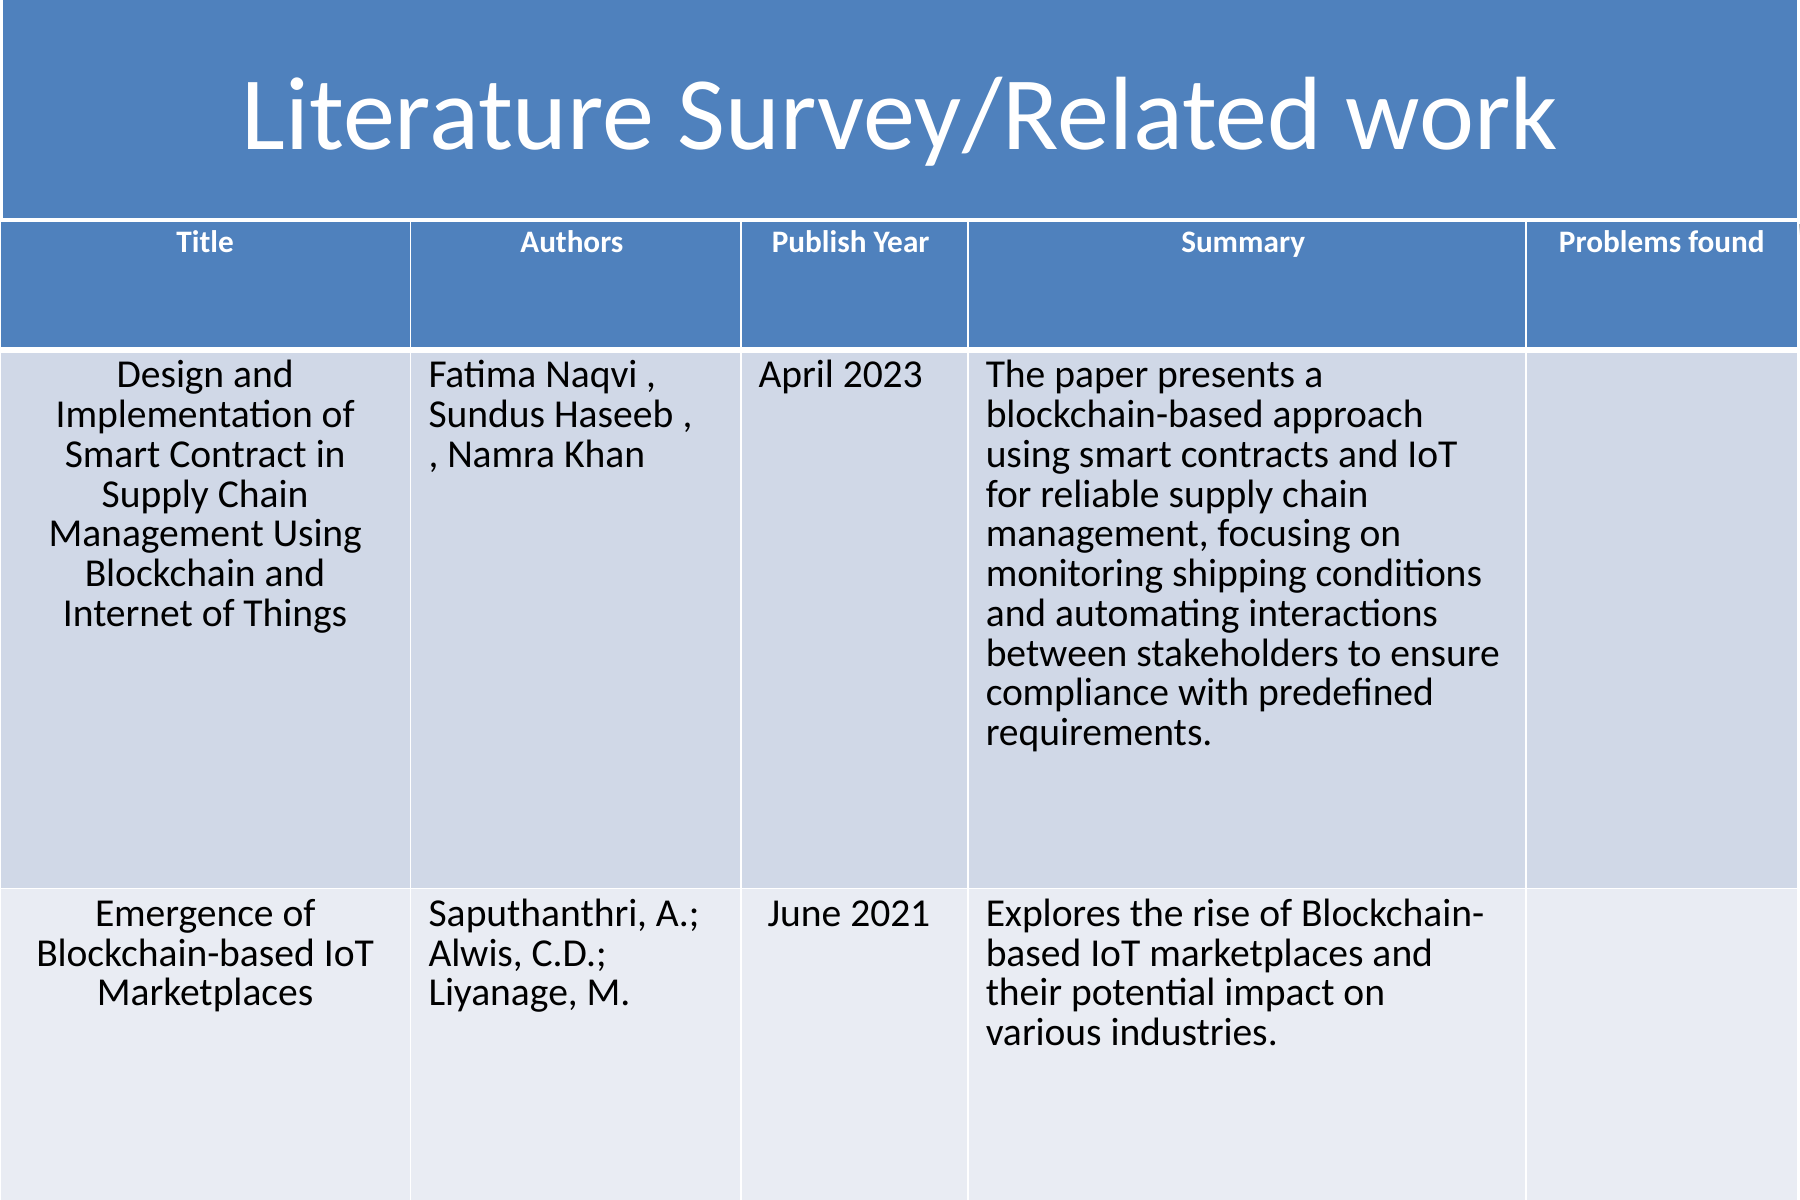

# Literature Survey/Related work
| Title | Authors | Publish Year | Summary | Problems found |
| --- | --- | --- | --- | --- |
| Design and Implementation of Smart Contract in Supply Chain Management Using Blockchain and Internet of Things | Fatima Naqvi , Sundus Haseeb , , Namra Khan | April 2023 | The paper presents a blockchain-based approach using smart contracts and IoT for reliable supply chain management, focusing on monitoring shipping conditions and automating interactions between stakeholders to ensure compliance with predefined requirements. |  |
| Emergence of Blockchain-based IoT Marketplaces | Saputhanthri, A.; Alwis, C.D.; Liyanage, M. | June 2021 | Explores the rise of Blockchain-based IoT marketplaces and their potential impact on various industries. |  |
Minimum FIVE references should be there from literature.
5